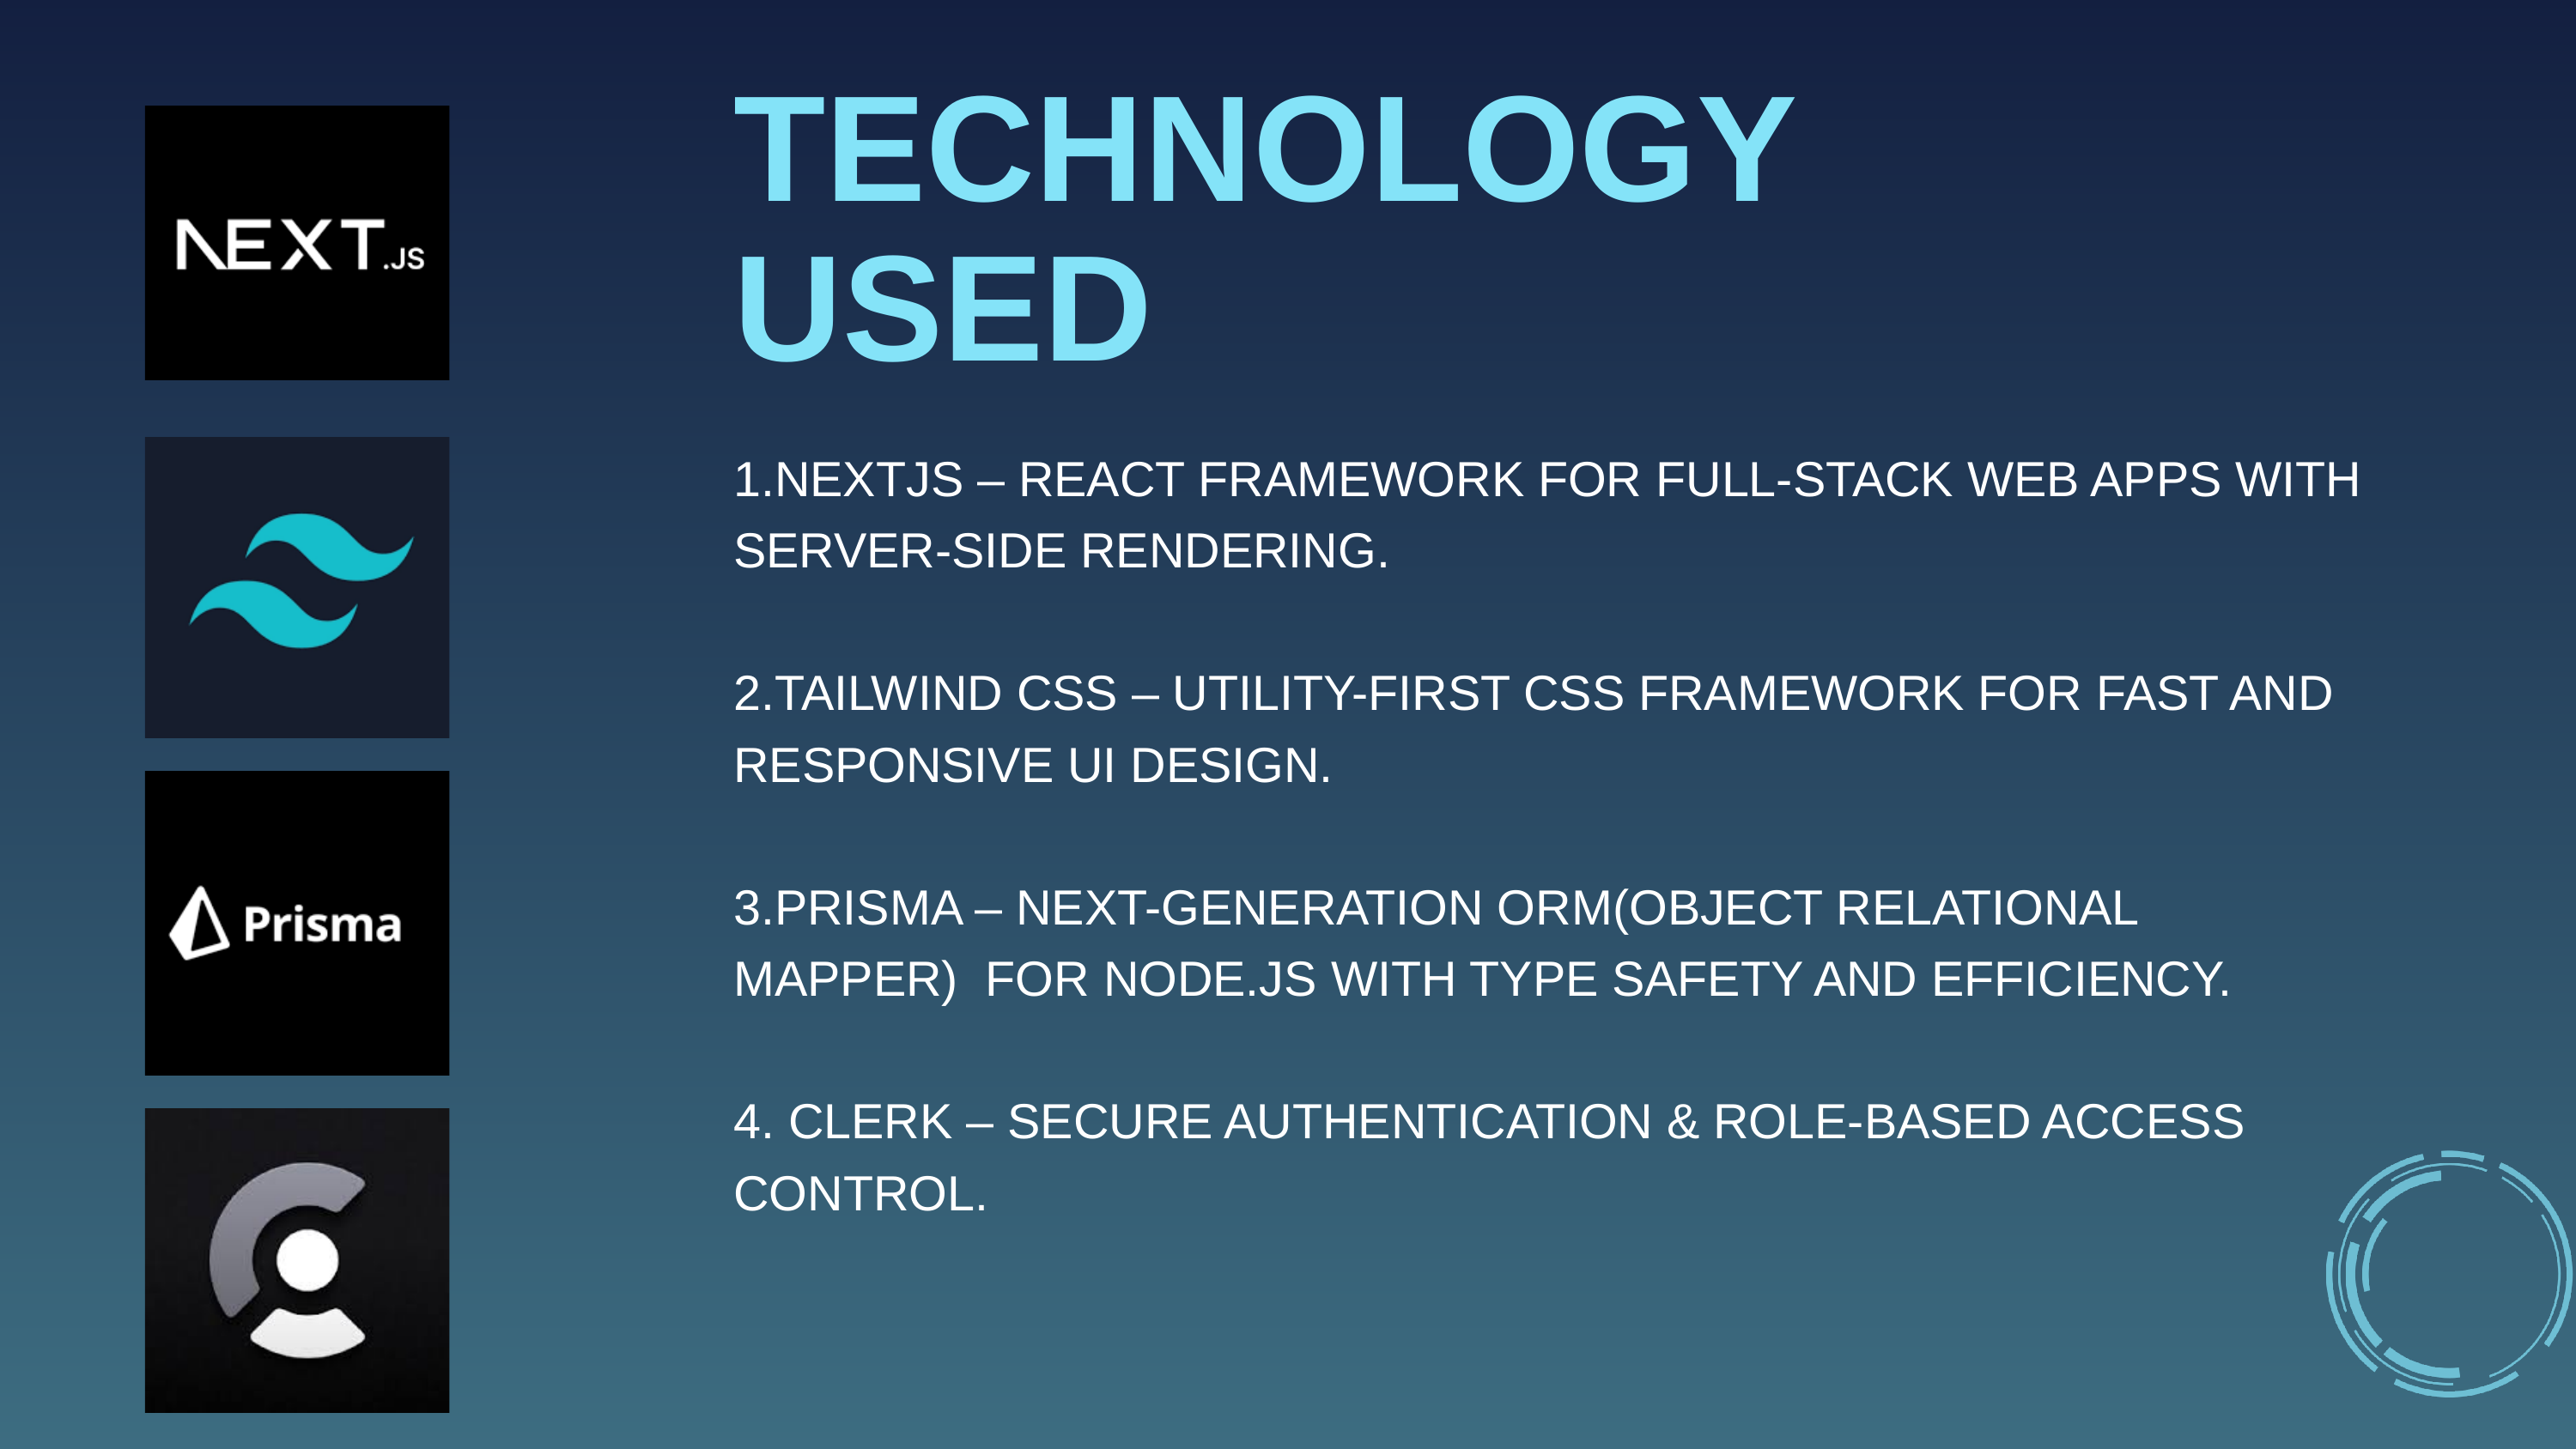

TECHNOLOGY
USED

1.NEXTJS – REACT FRAMEWORK FOR FULL-STACK WEB APPS WITH SERVER-SIDE RENDERING.

2.TAILWIND CSS – UTILITY-FIRST CSS FRAMEWORK FOR FAST AND RESPONSIVE UI DESIGN.

3.PRISMA – NEXT-GENERATION ORM(OBJECT RELATIONAL MAPPER)  FOR NODE.JS WITH TYPE SAFETY AND EFFICIENCY.

4. CLERK – SECURE AUTHENTICATION & ROLE-BASED ACCESS CONTROL.